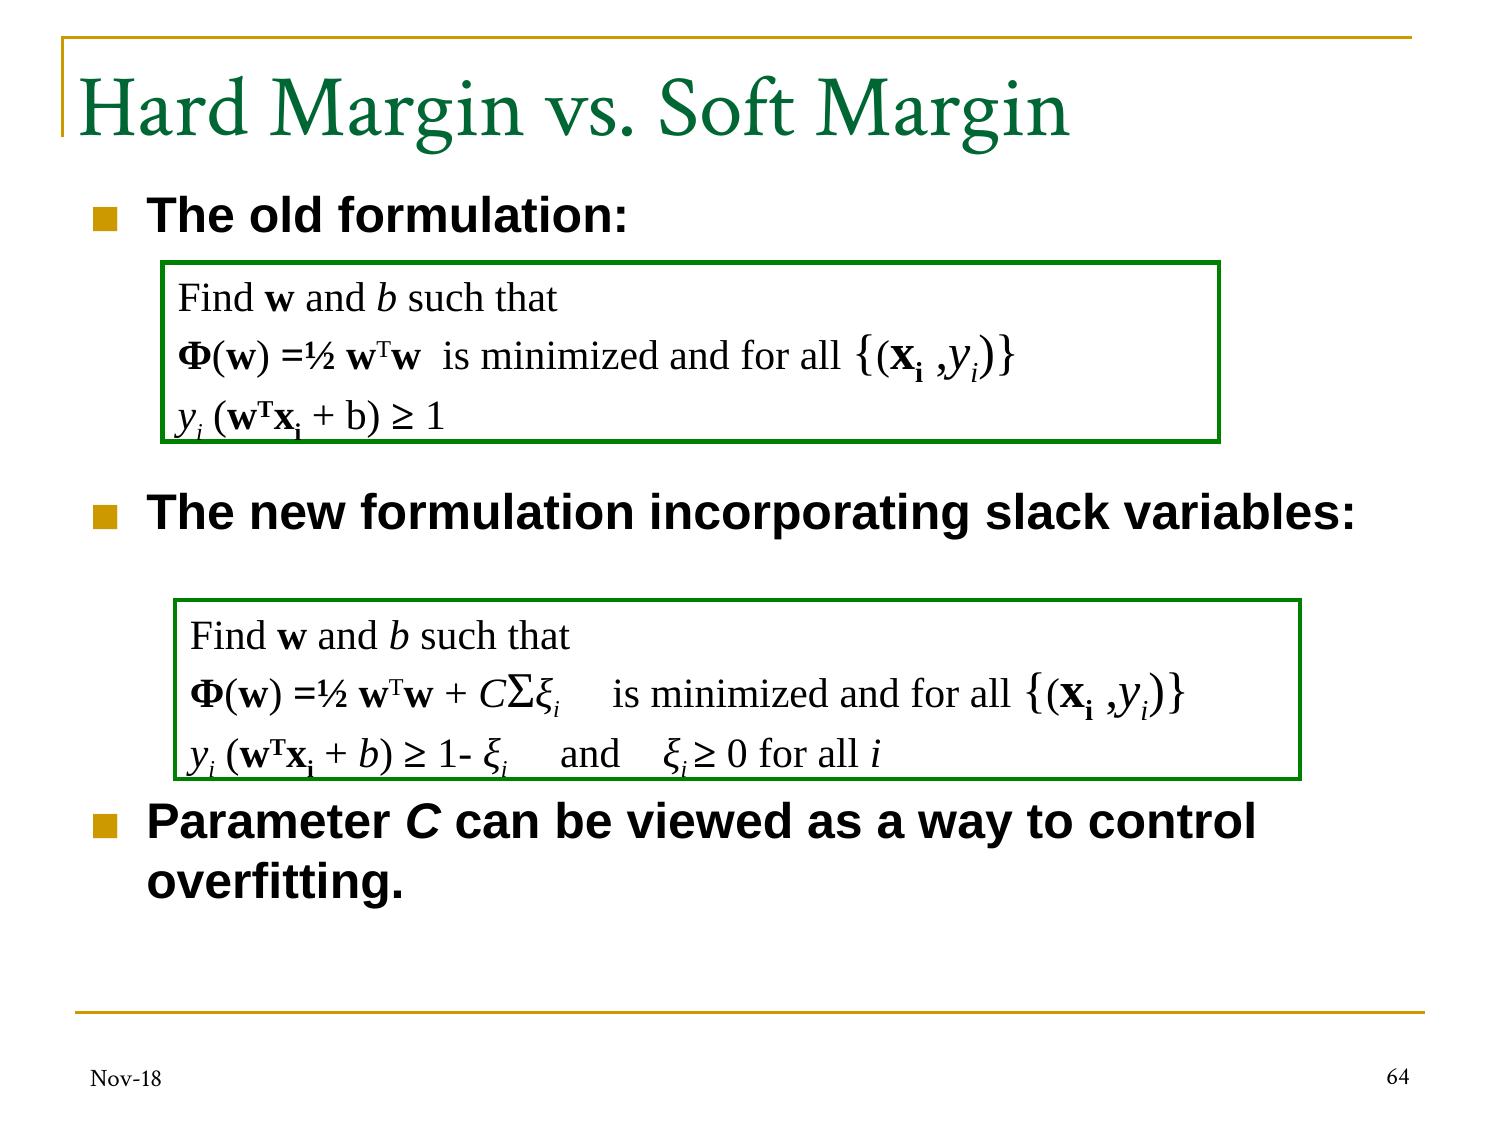

Hard Margin vs. Soft Margin
The old formulation:

The new formulation incorporating slack variables:

Parameter C can be viewed as a way to control overfitting.
Find w and b such that
Φ(w) =½ wTw  is minimized and for all {(xi ,yi)}
yi (wTxi + b) ≥ 1
Find w and b such that
Φ(w) =½ wTw + CΣξi     is minimized and for all {(xi ,yi)}
yi (wTxi + b) ≥ 1- ξi     and    ξi ≥ 0 for all i
Nov-18
64